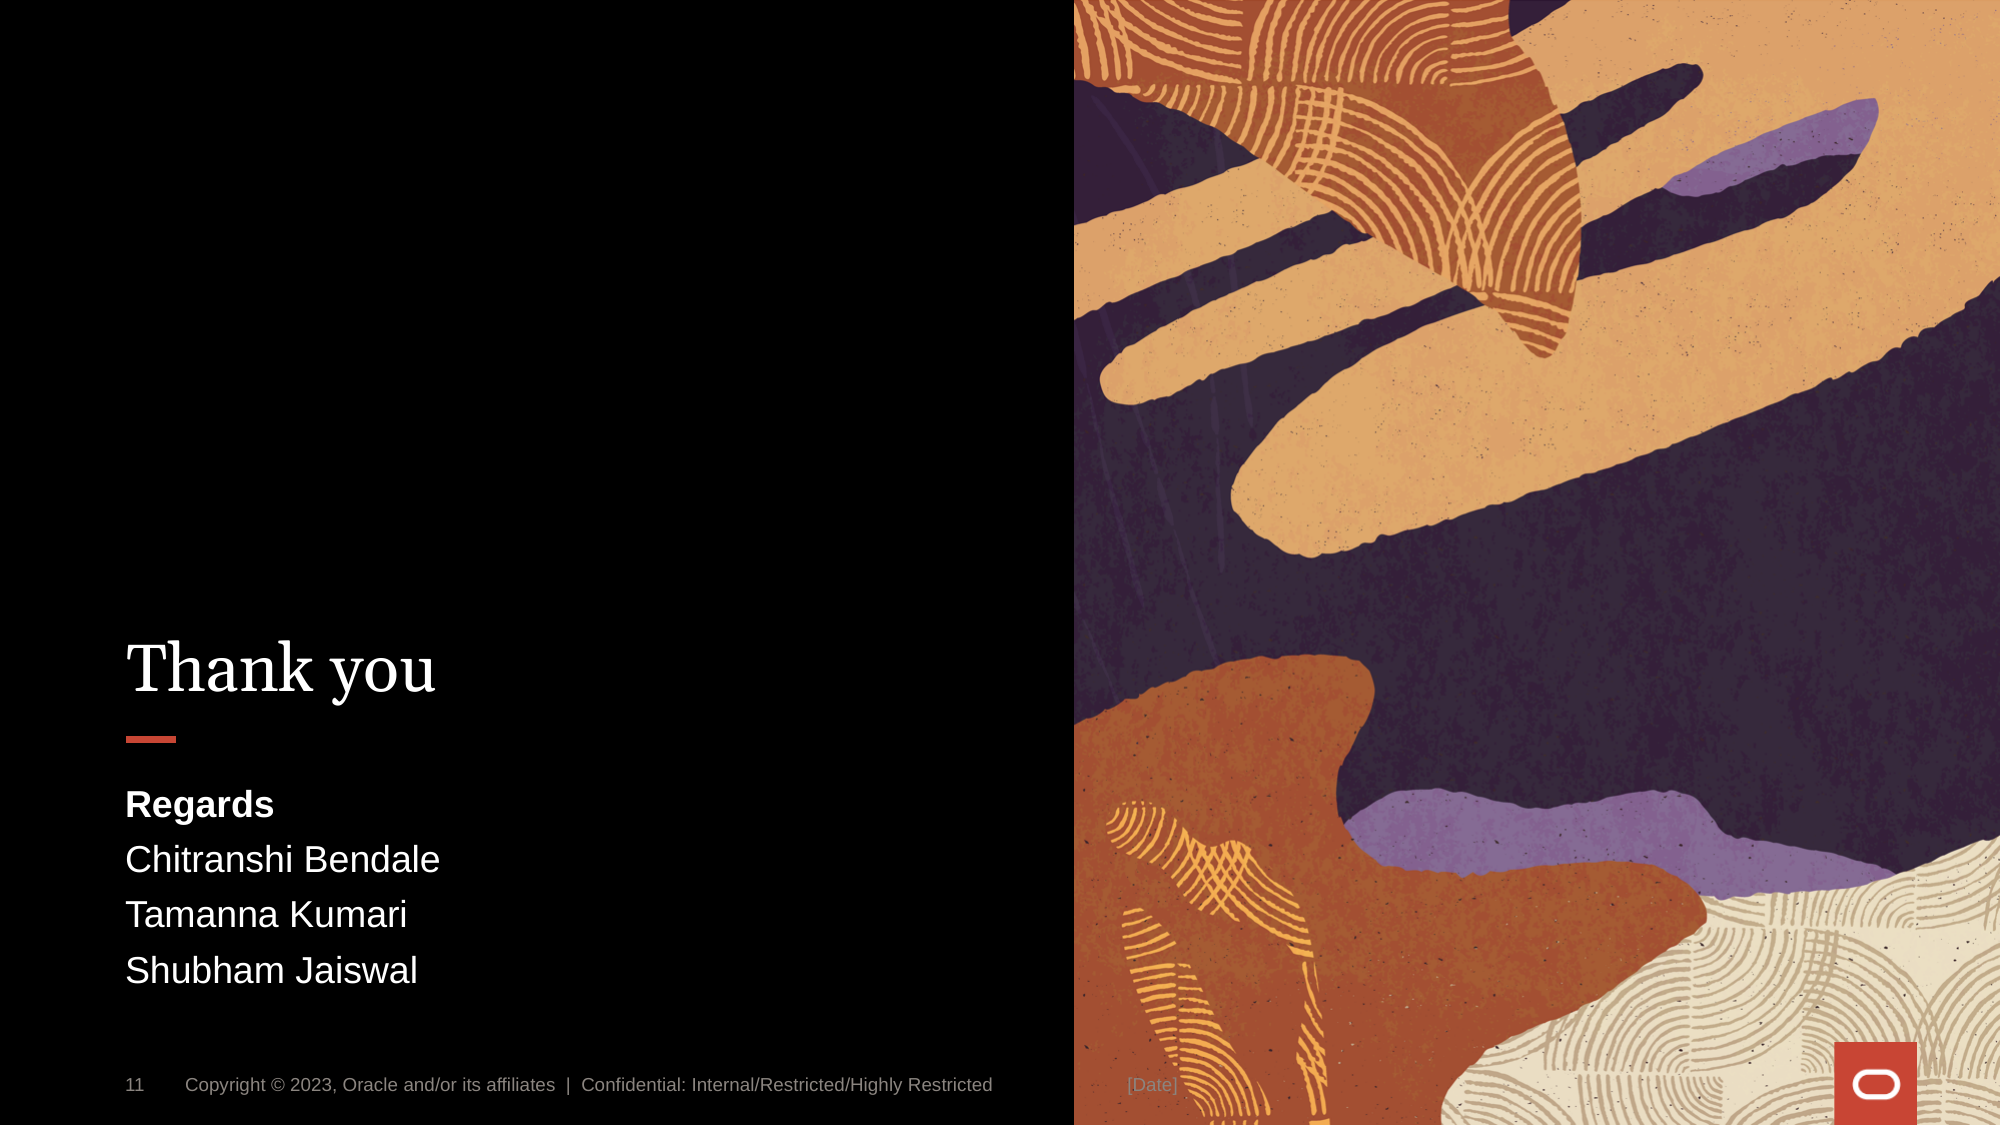

# Thank you
Regards
Chitranshi Bendale
Tamanna Kumari
Shubham Jaiswal
11
Copyright © 2023, Oracle and/or its affiliates  |  Confidential: Internal/Restricted/Highly Restricted
[Date]